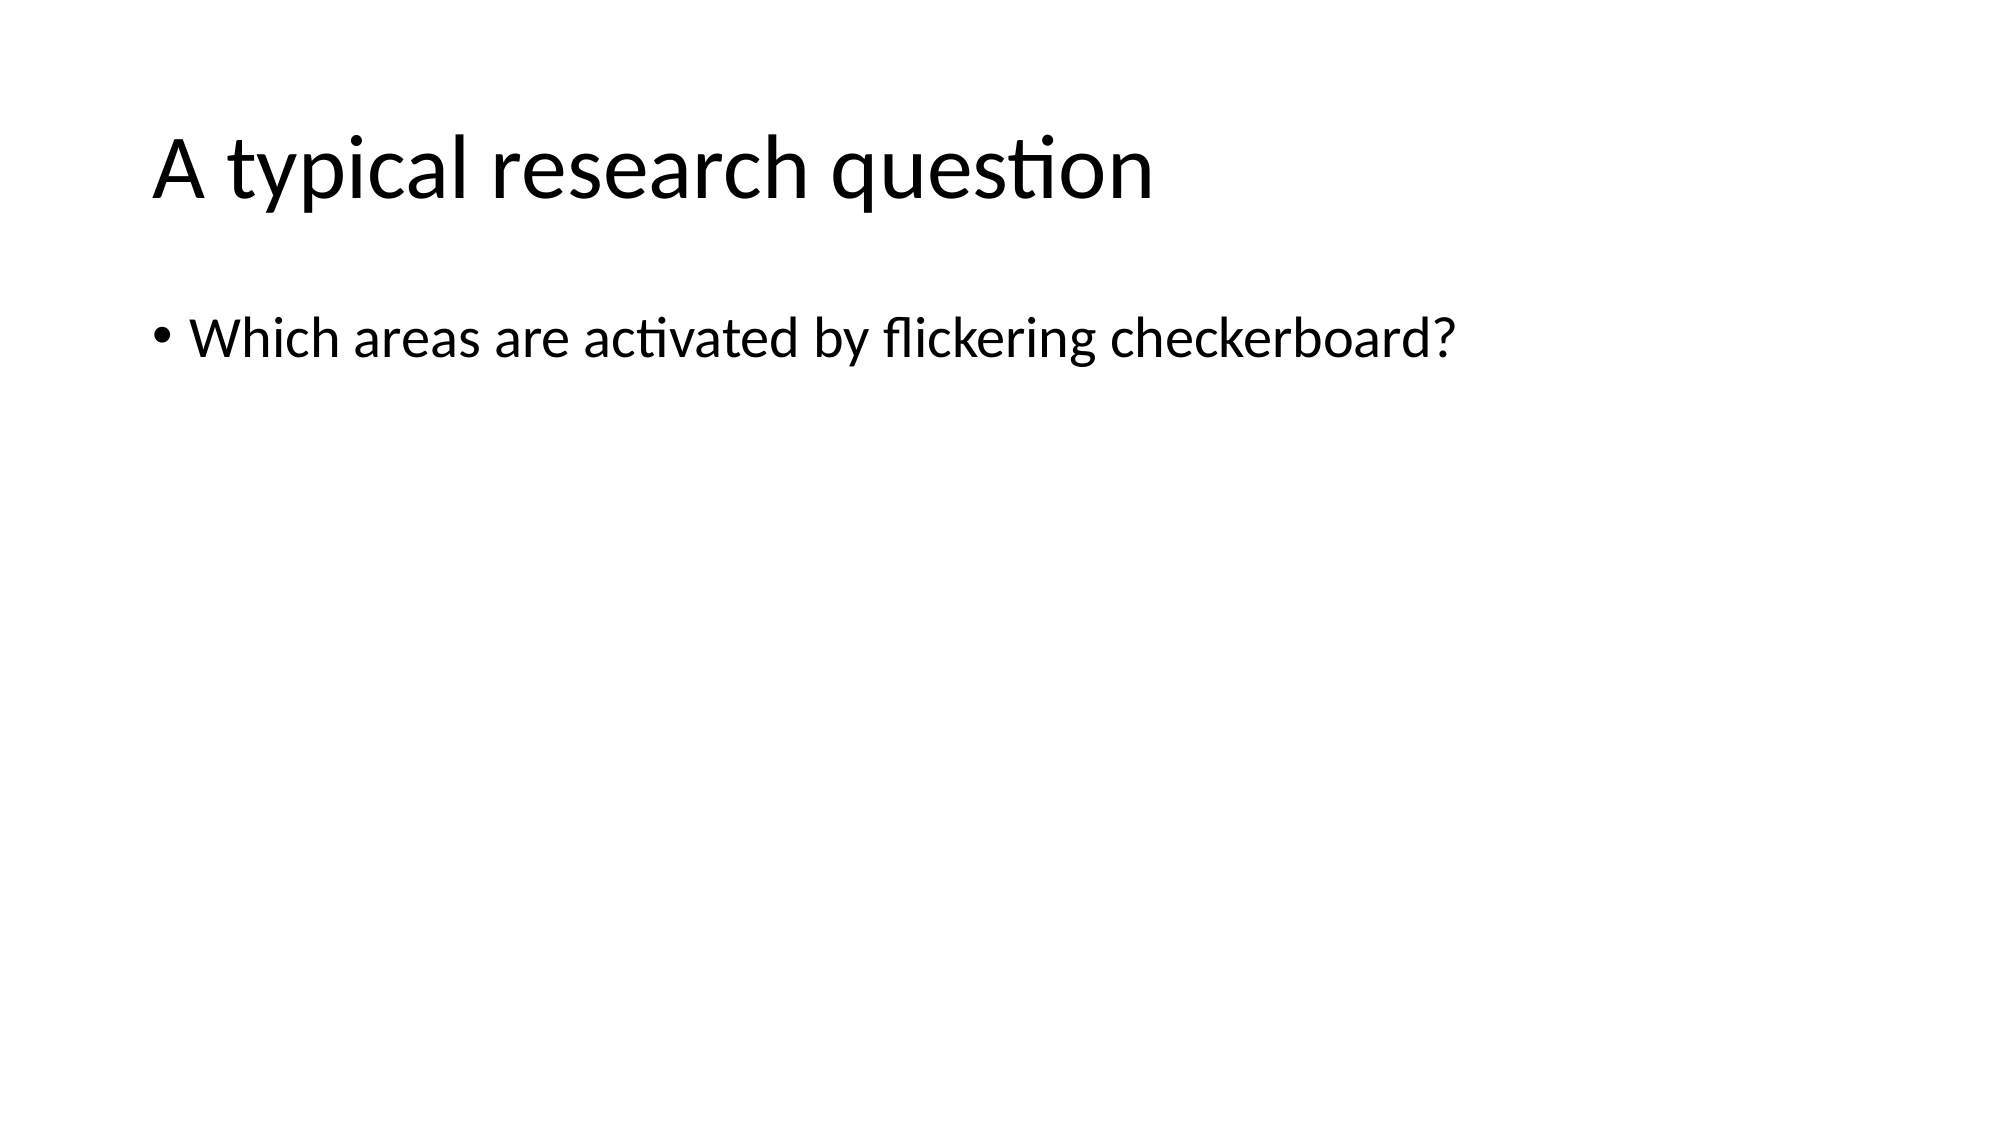

# A typical research question
Which areas are activated by flickering checkerboard?